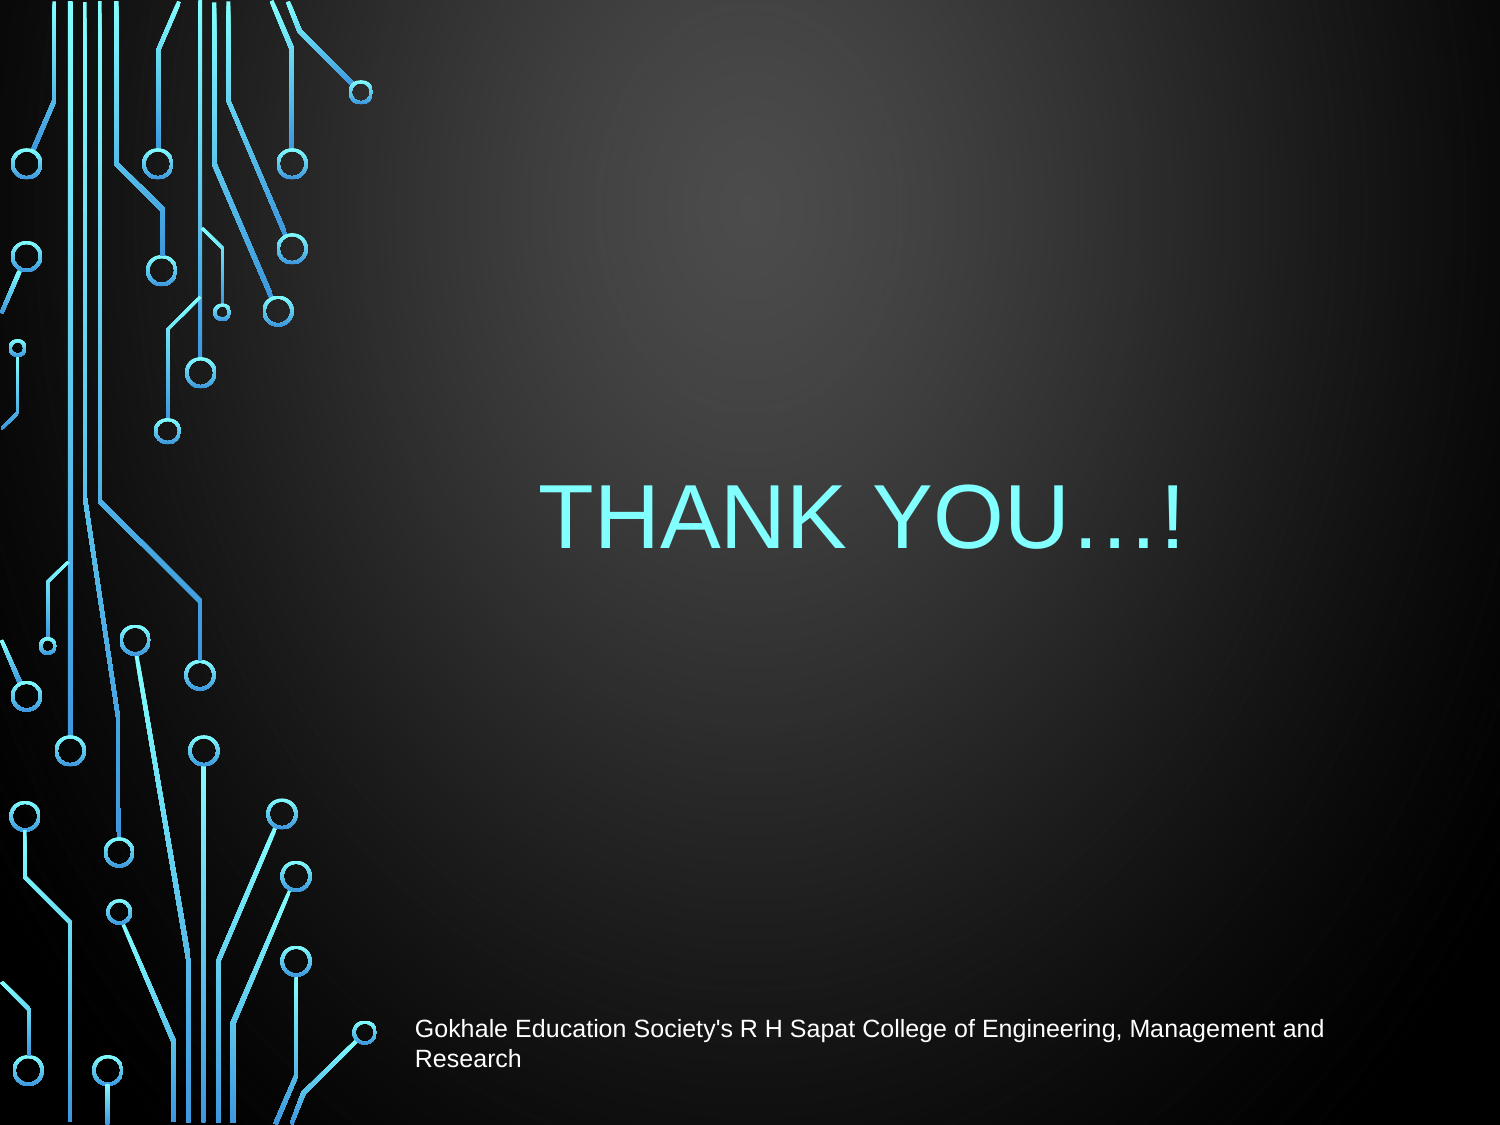

# Thank You…!
Gokhale Education Society's R H Sapat College of Engineering, Management and Research